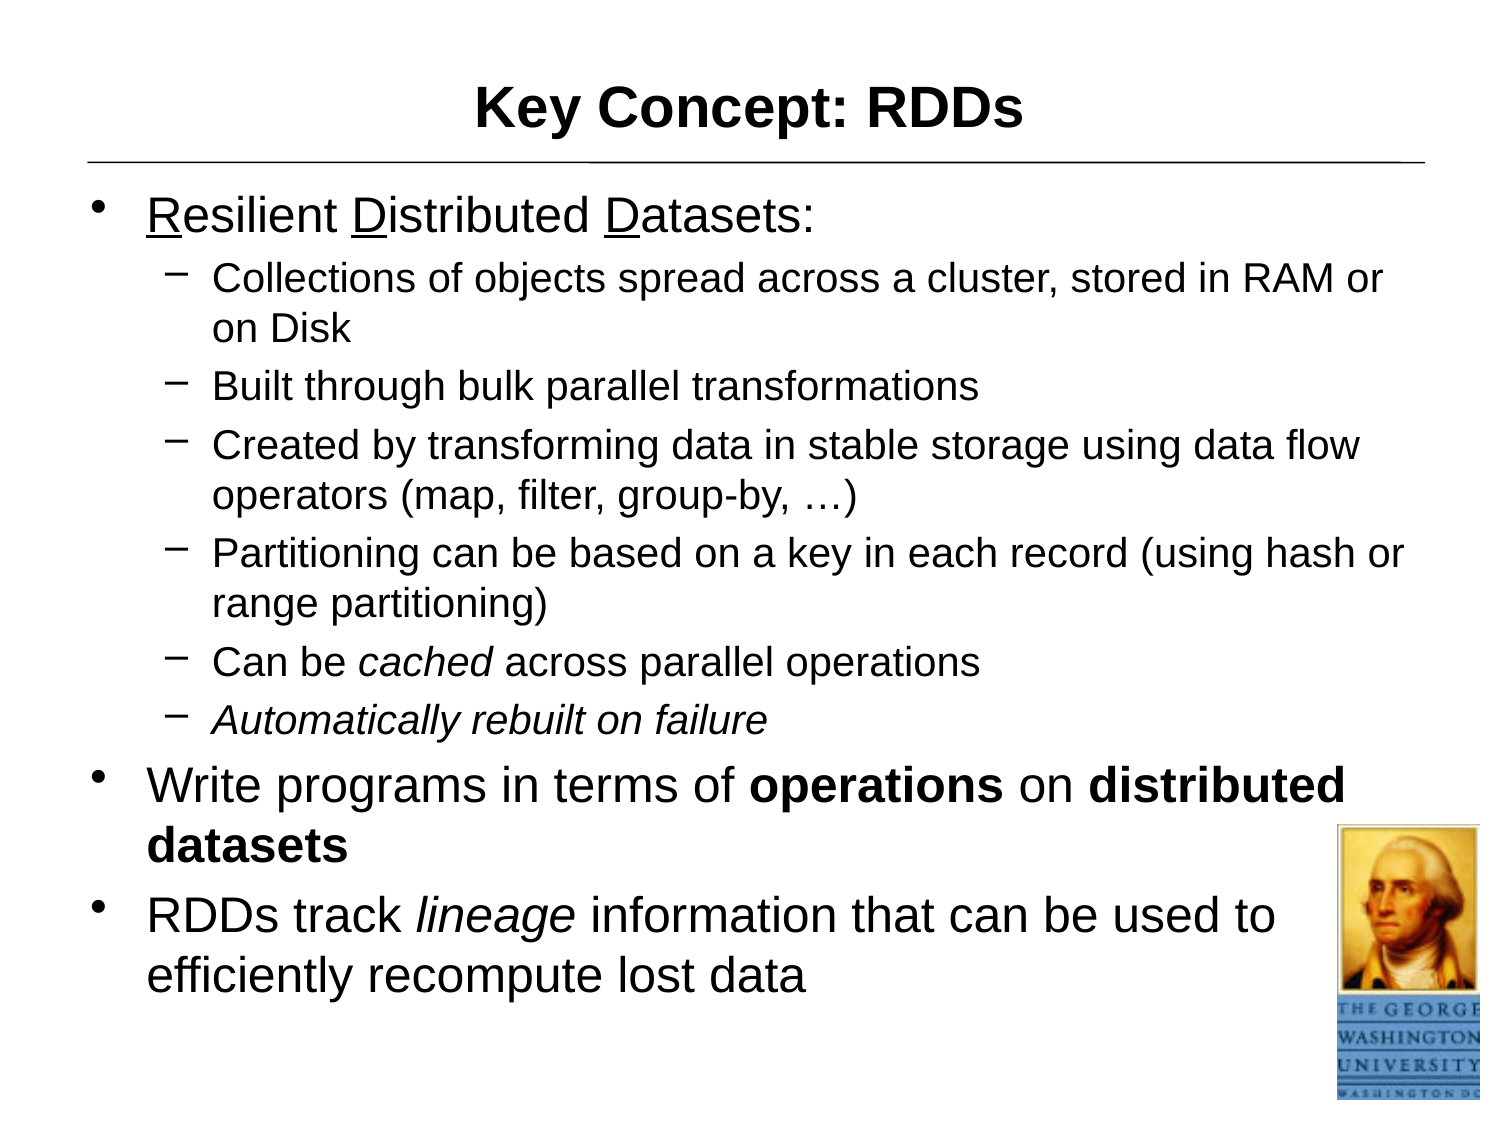

# Key Concept: RDDs
Resilient Distributed Datasets:
Collections of objects spread across a cluster, stored in RAM or on Disk
Built through bulk parallel transformations
Created by transforming data in stable storage using data flow operators (map, filter, group-by, …)
Partitioning can be based on a key in each record (using hash or range partitioning)
Can be cached across parallel operations
Automatically rebuilt on failure
Write programs in terms of operations on distributed datasets
RDDs track lineage information that can be used to efficiently recompute lost data